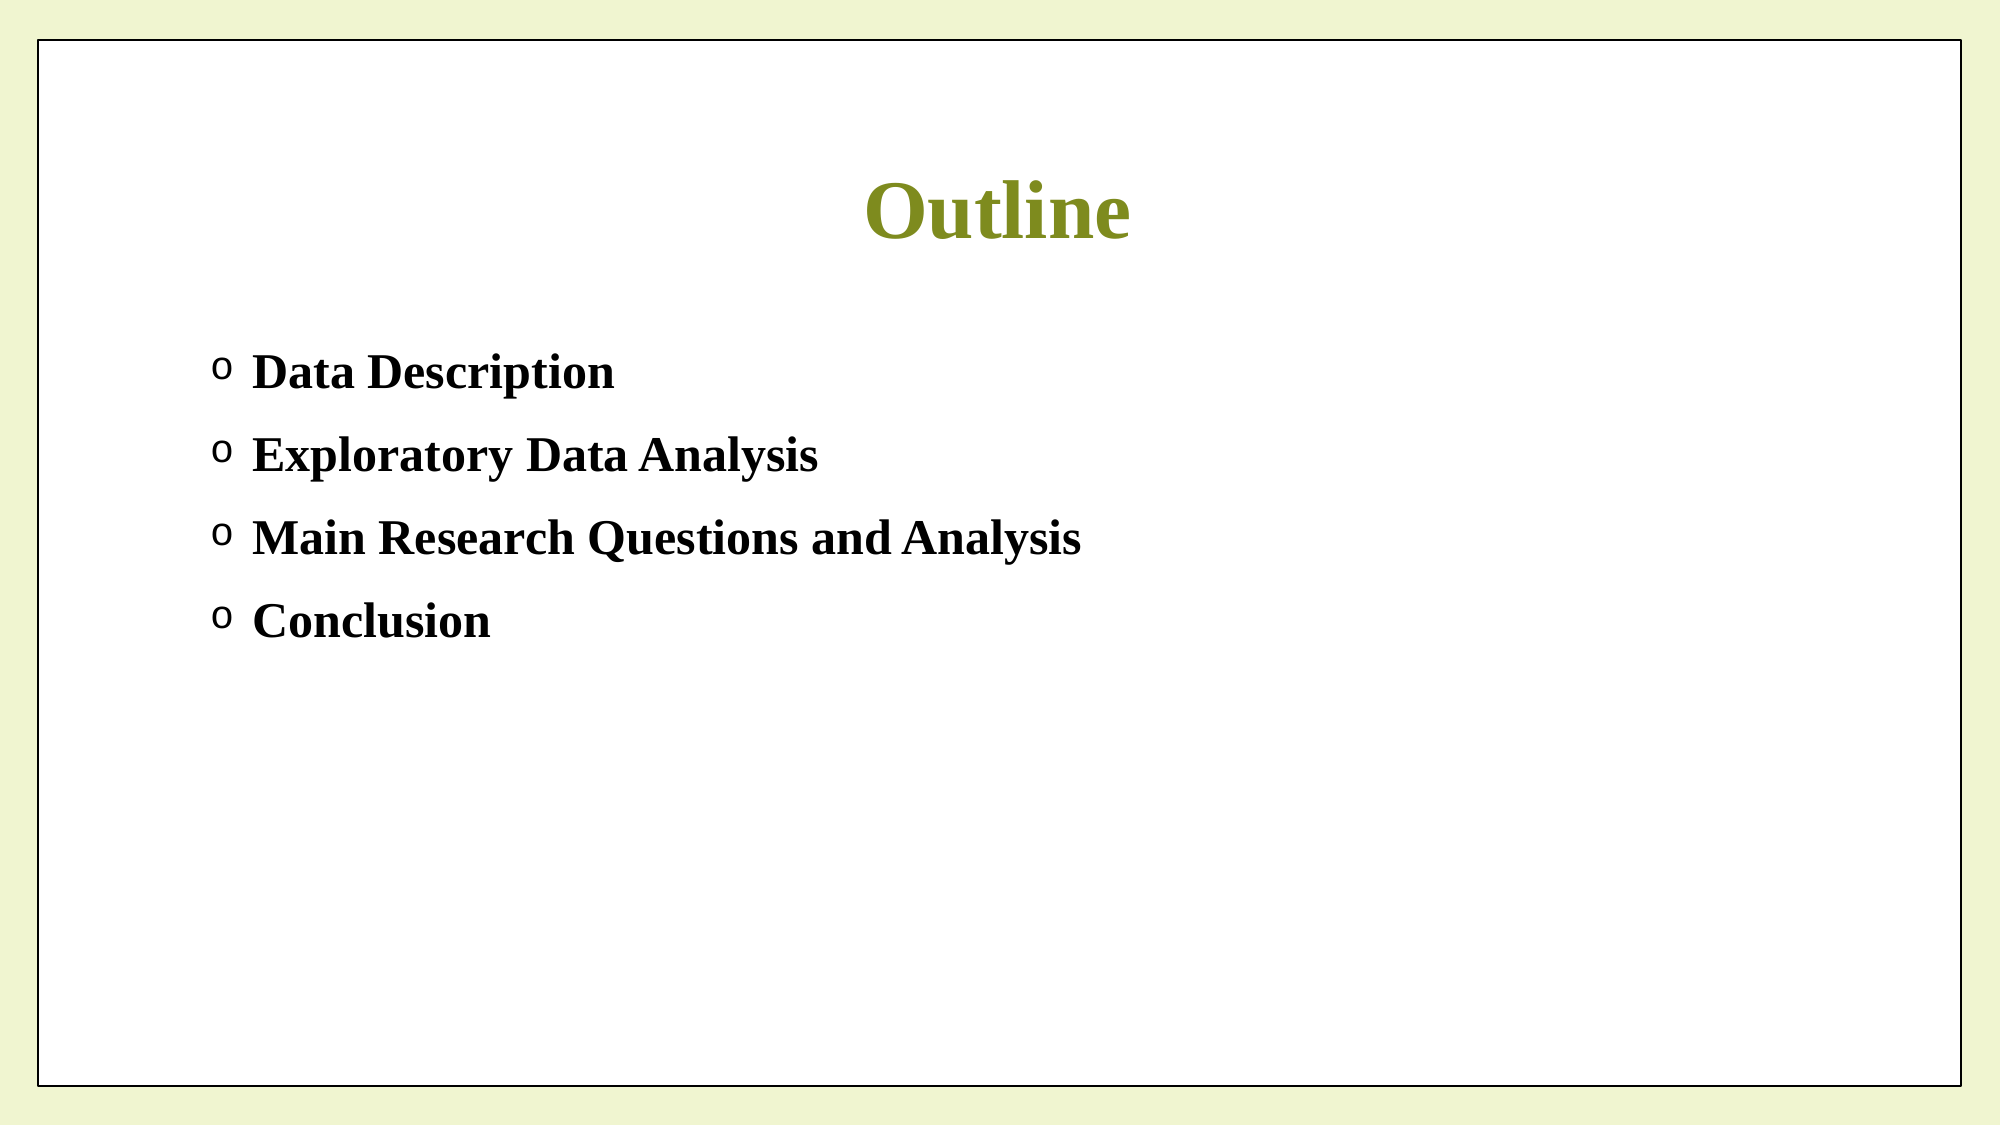

# Outline
 Data Description
 Exploratory Data Analysis
 Main Research Questions and Analysis
 Conclusion